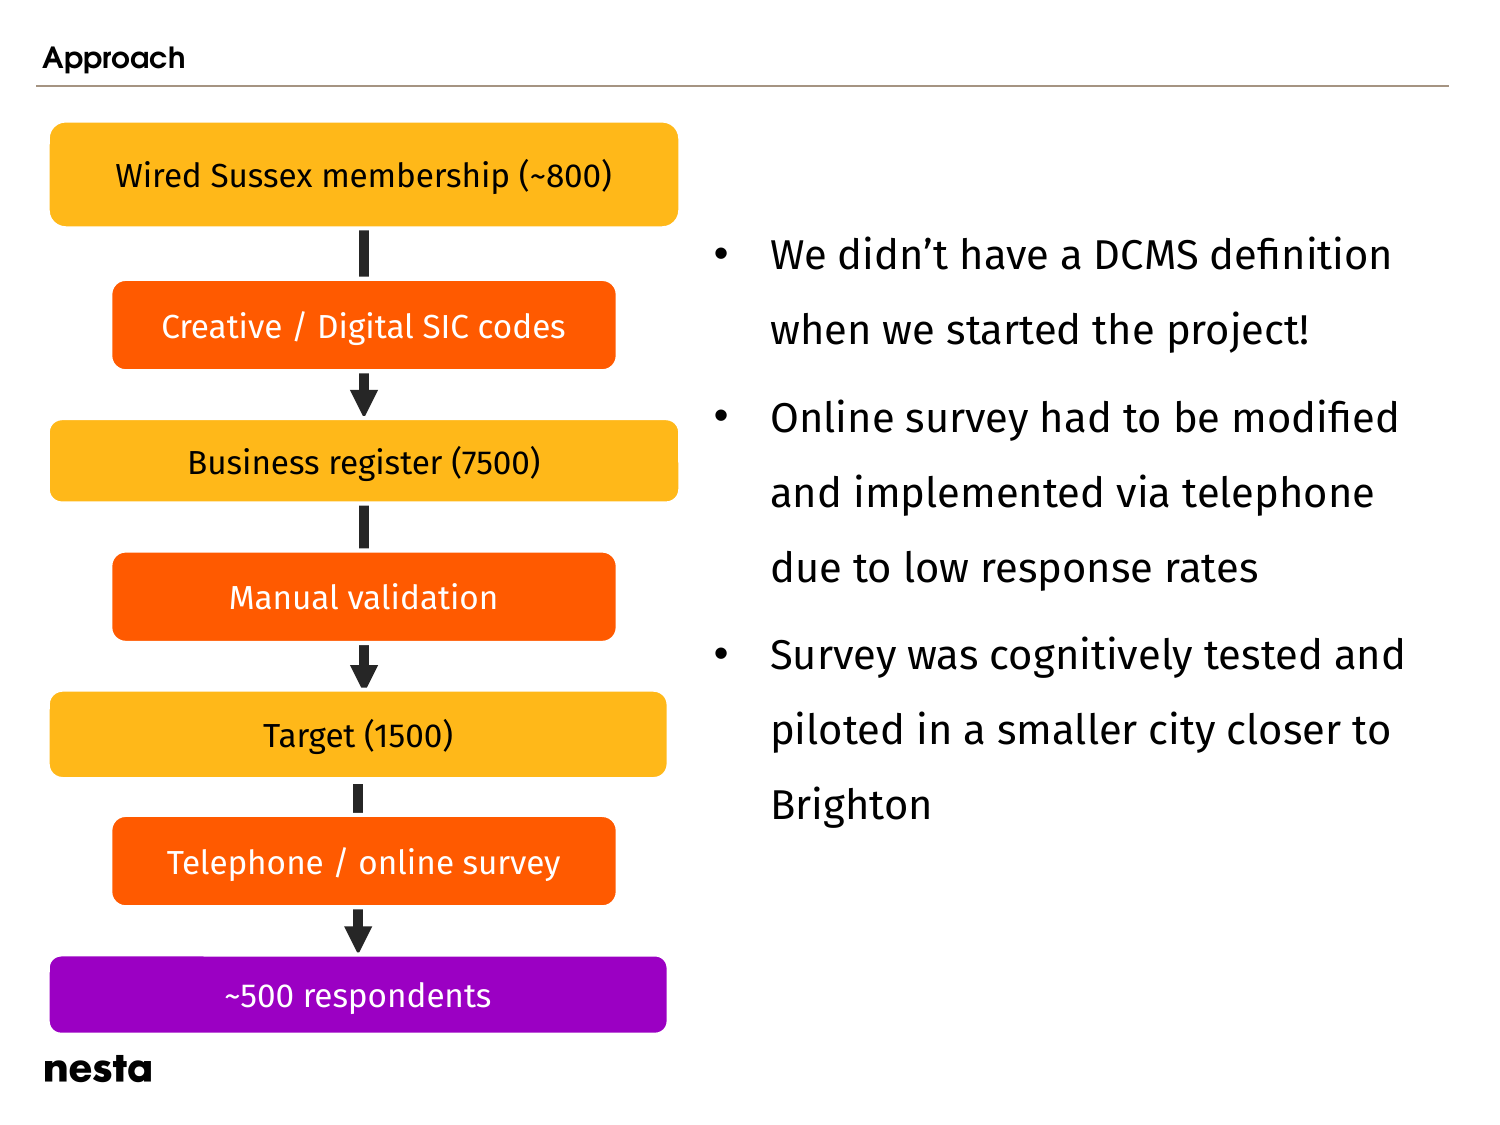

Approach
Wired Sussex membership (~800)
We didn’t have a DCMS definition when we started the project!
Online survey had to be modified and implemented via telephone due to low response rates
Survey was cognitively tested and piloted in a smaller city closer to Brighton

Creative / Digital SIC codes
Business register (7500)
Manual validation
Target (1500)
Telephone / online survey
~500 respondents